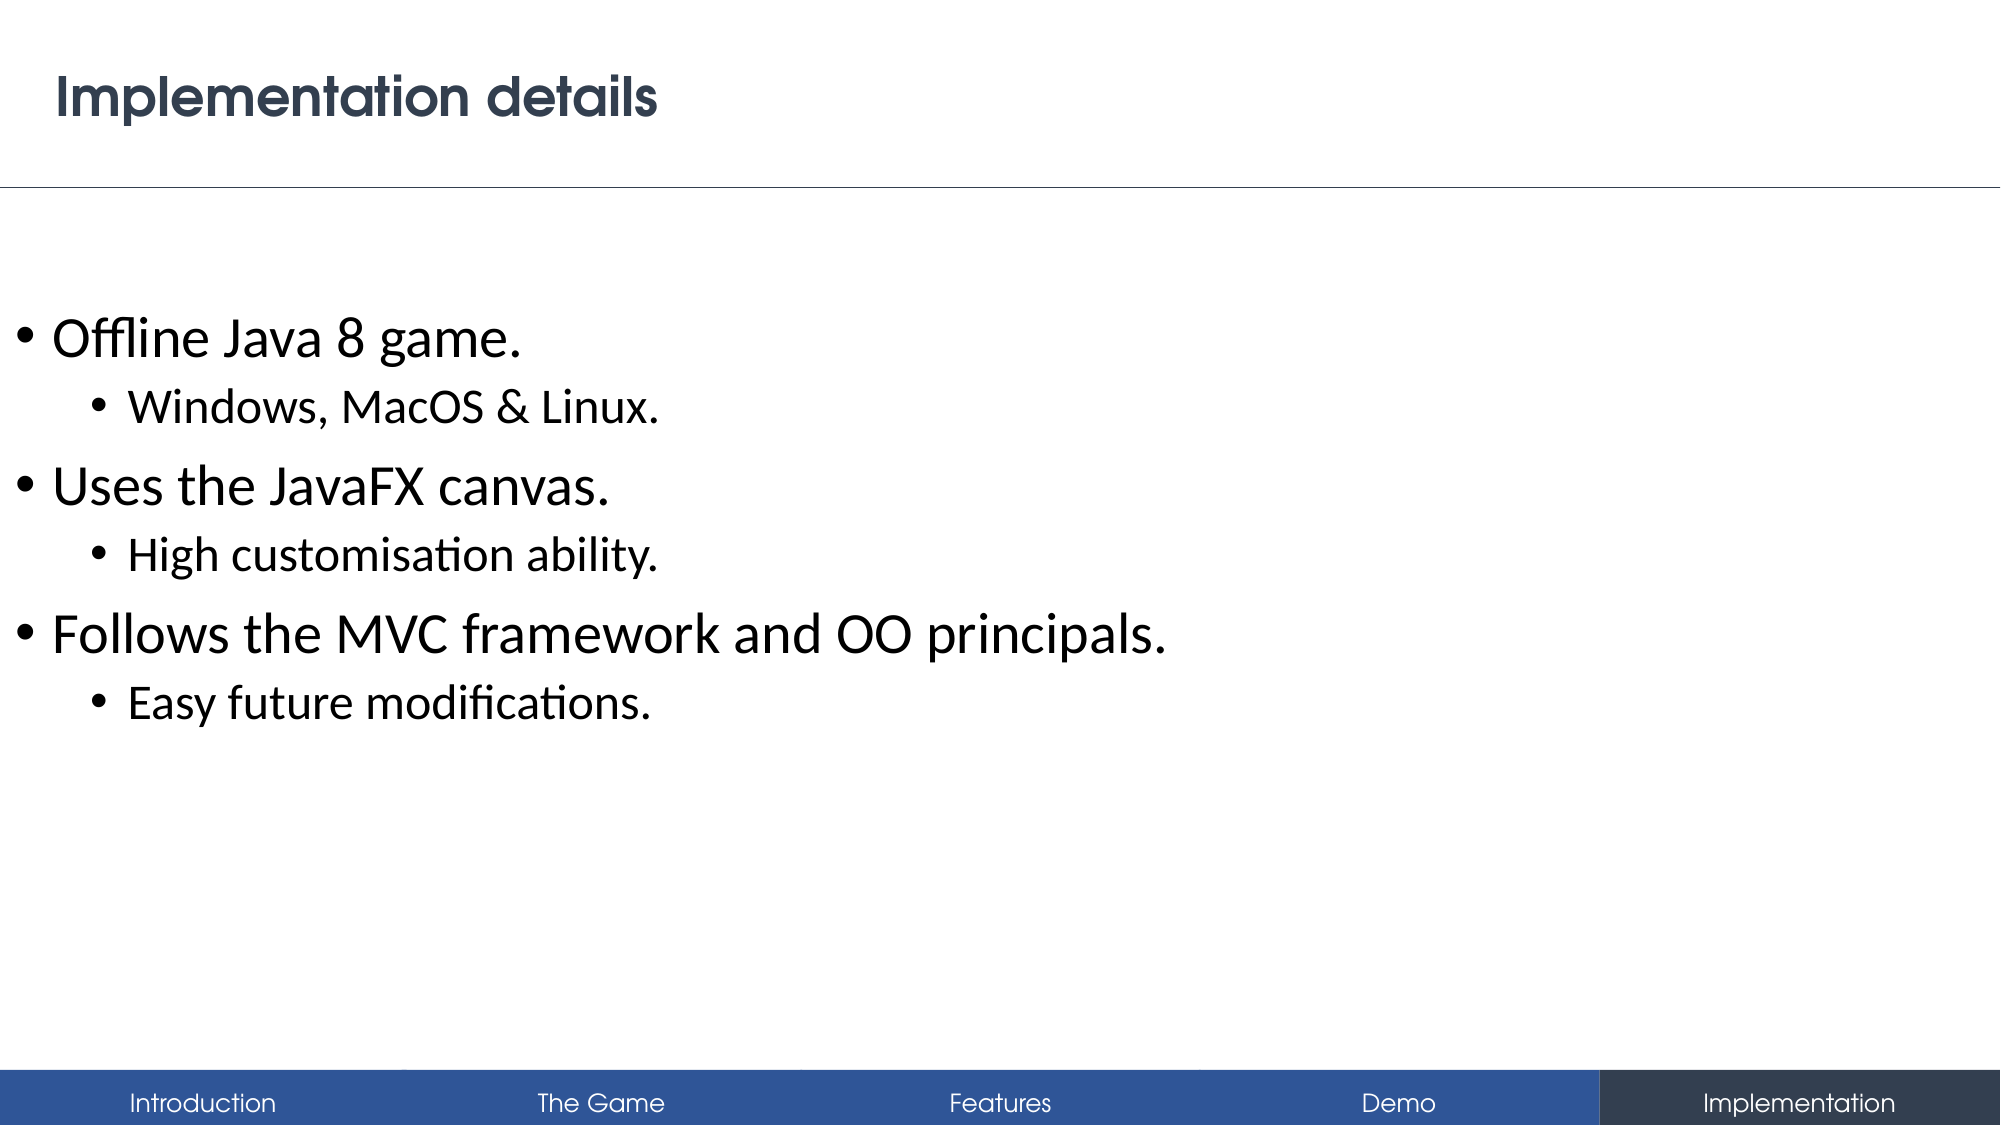

# Implementation details
Offline Java 8 game.
Windows, MacOS & Linux.
Uses the JavaFX canvas.
High customisation ability.
Follows the MVC framework and OO principals.
Easy future modifications.